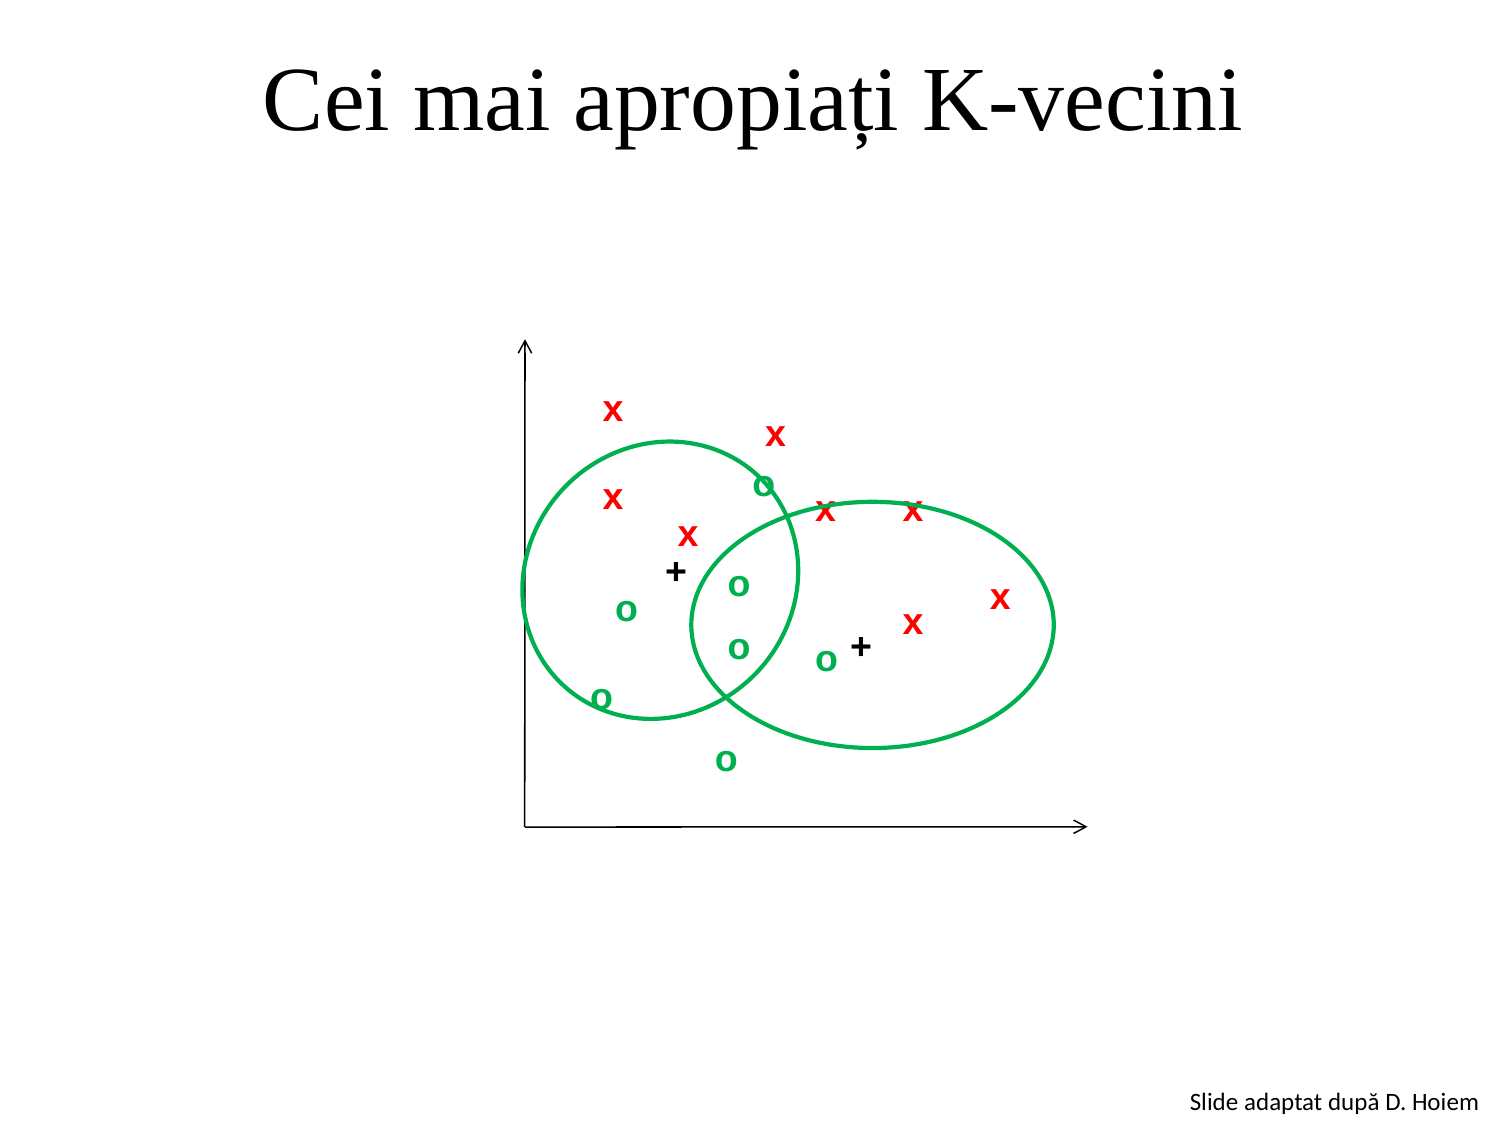

# Cei mai apropiați K-vecini
x
x
o
x
x
x
x
o
x
o
x
o
o
o
o

+
+
Slide adaptat după D. Hoiem